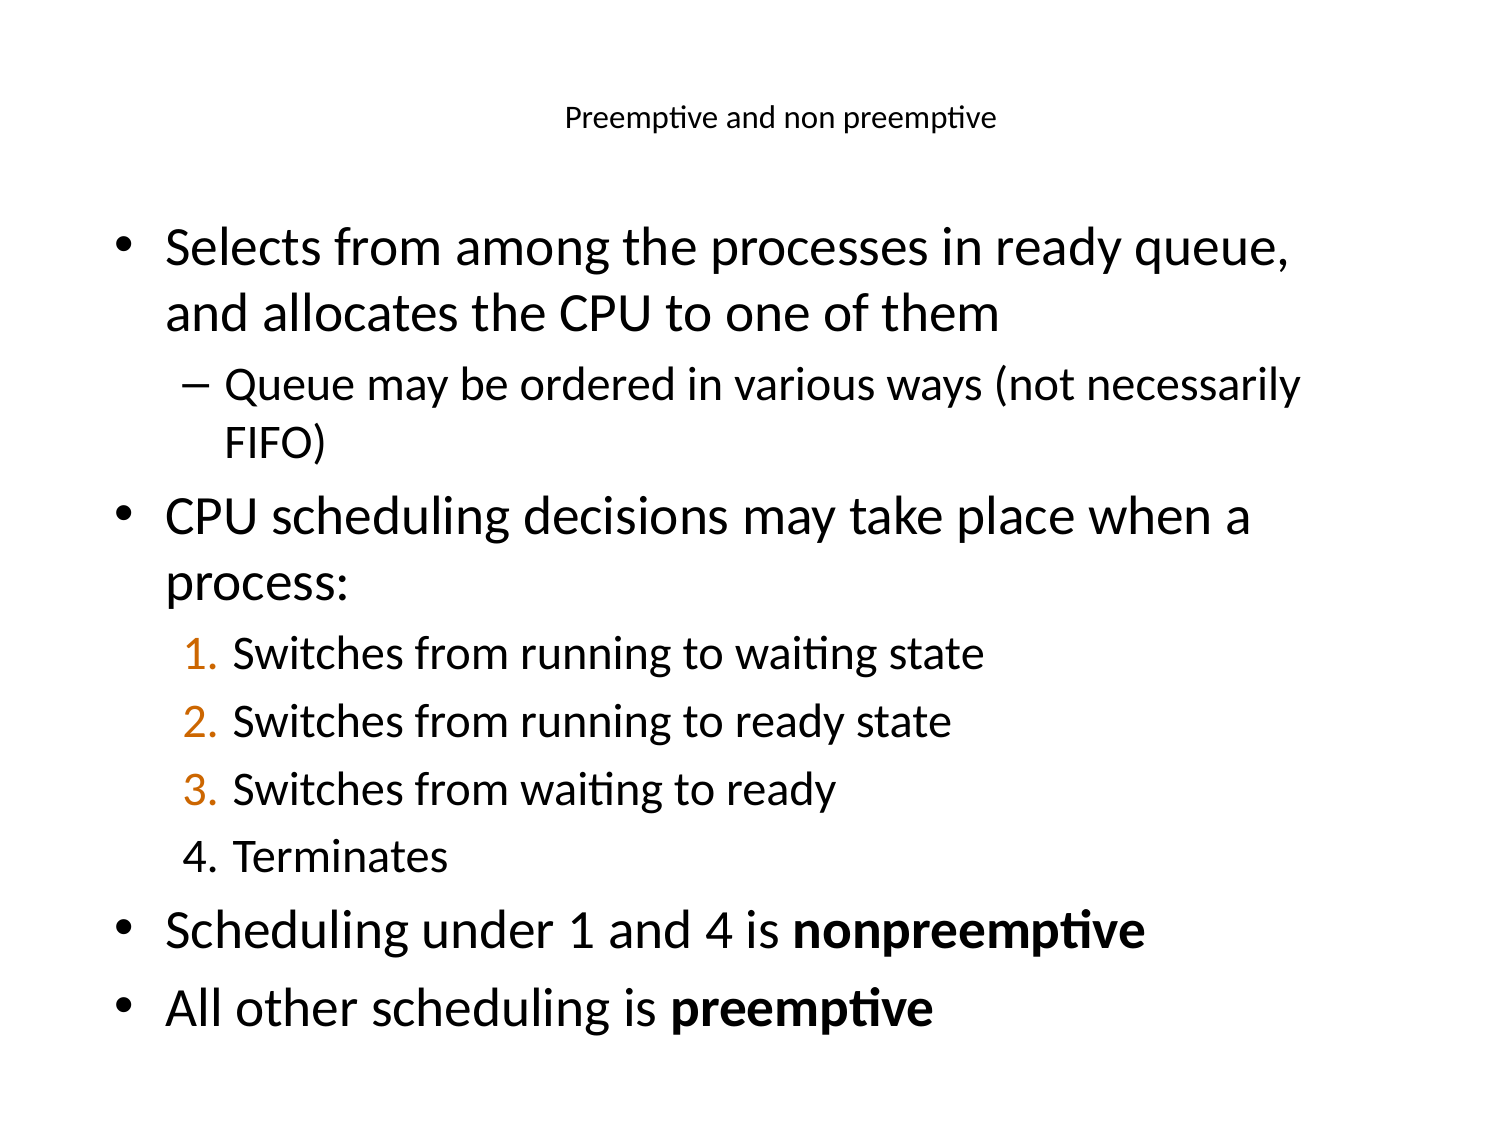

# Preemptive and non preemptive
Selects from among the processes in ready queue, and allocates the CPU to one of them
Queue may be ordered in various ways (not necessarily FIFO)
CPU scheduling decisions may take place when a process:
1.	Switches from running to waiting state
2.	Switches from running to ready state
3.	Switches from waiting to ready
Terminates
Scheduling under 1 and 4 is nonpreemptive
All other scheduling is preemptive